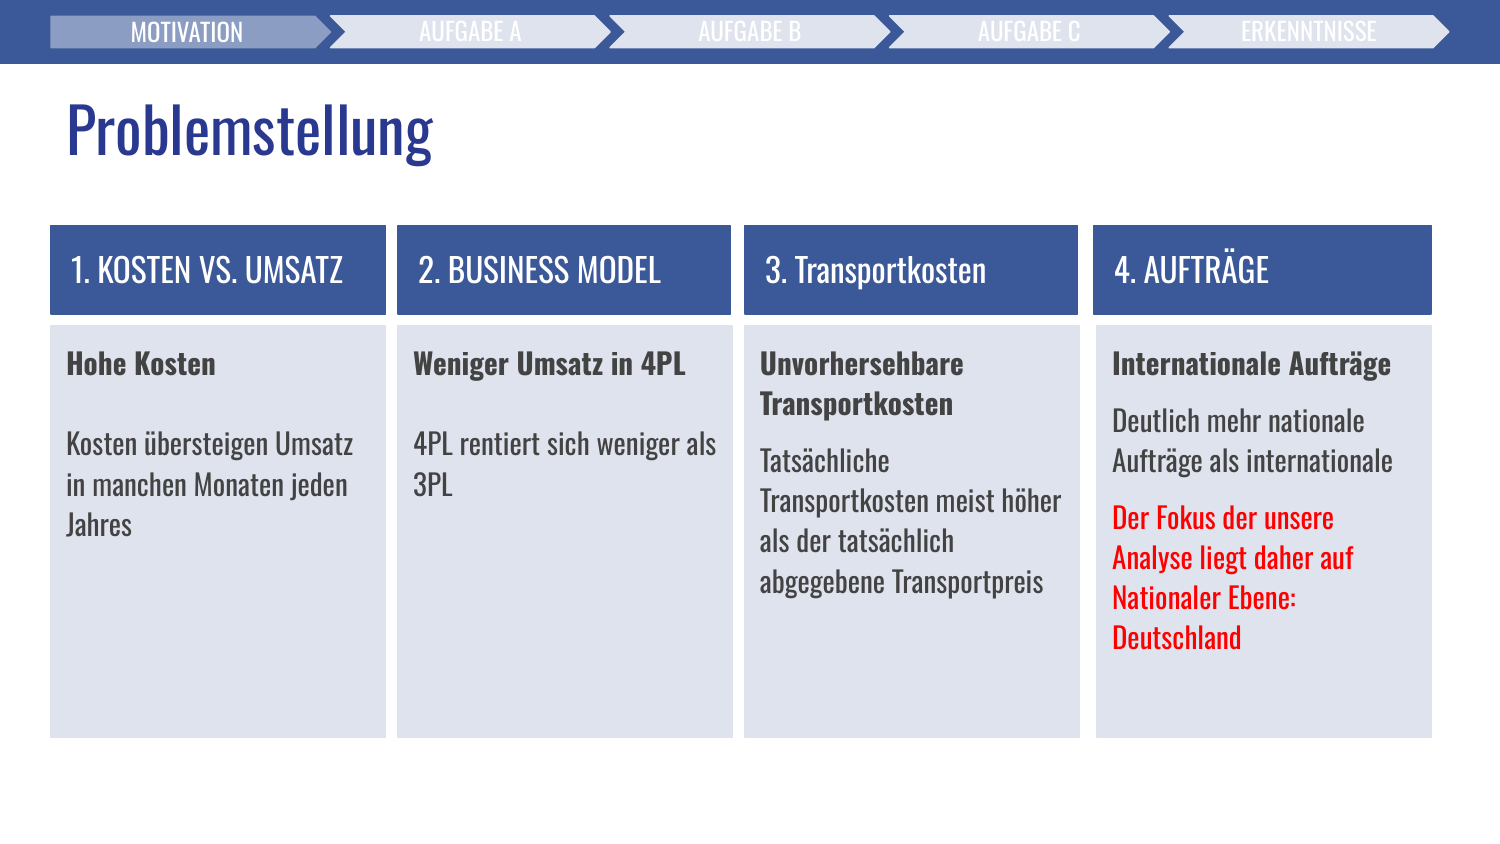

AUFGABE A
AUFGABE B
ERKENNTNISSE
AUFGABE C
MOTIVATION
# Problemstellung
1. KOSTEN VS. UMSATZ
2. BUSINESS MODEL
3. Transportkosten

4. AUFTRÄGE

Hohe Kosten

Kosten übersteigen Umsatz in manchen Monaten jeden Jahres

Weniger Umsatz in 4PL

4PL rentiert sich weniger als 3PL
Unvorhersehbare Transportkosten
Tatsächliche Transportkosten meist höher als der tatsächlich abgegebene Transportpreis
Internationale Aufträge
Deutlich mehr nationale Aufträge als internationale
Der Fokus der unsere Analyse liegt daher auf Nationaler Ebene: Deutschland